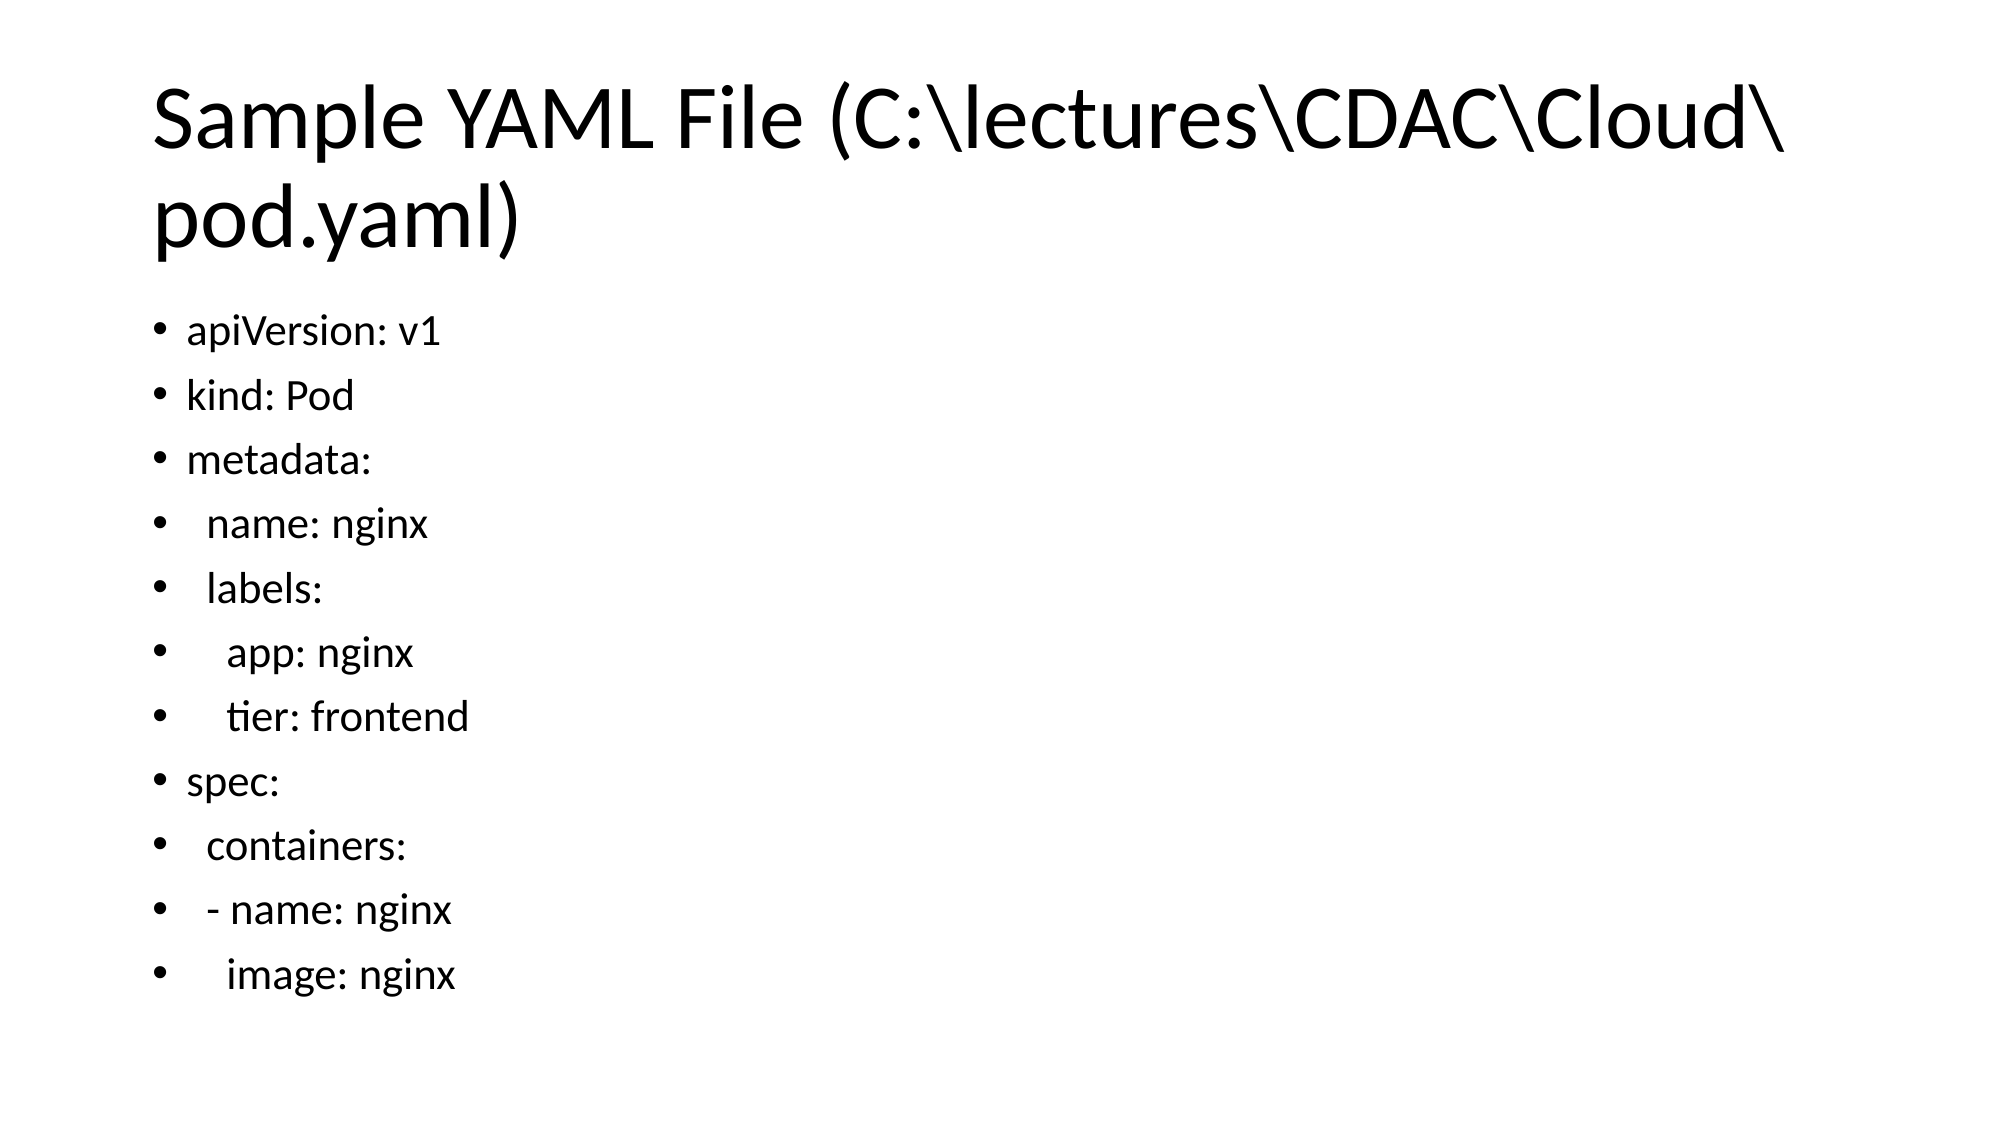

# Sample YAML File (C:\lectures\CDAC\Cloud\pod.yaml)
apiVersion: v1
kind: Pod
metadata:
  name: nginx
  labels:
    app: nginx
    tier: frontend
spec:
  containers:
  - name: nginx
    image: nginx